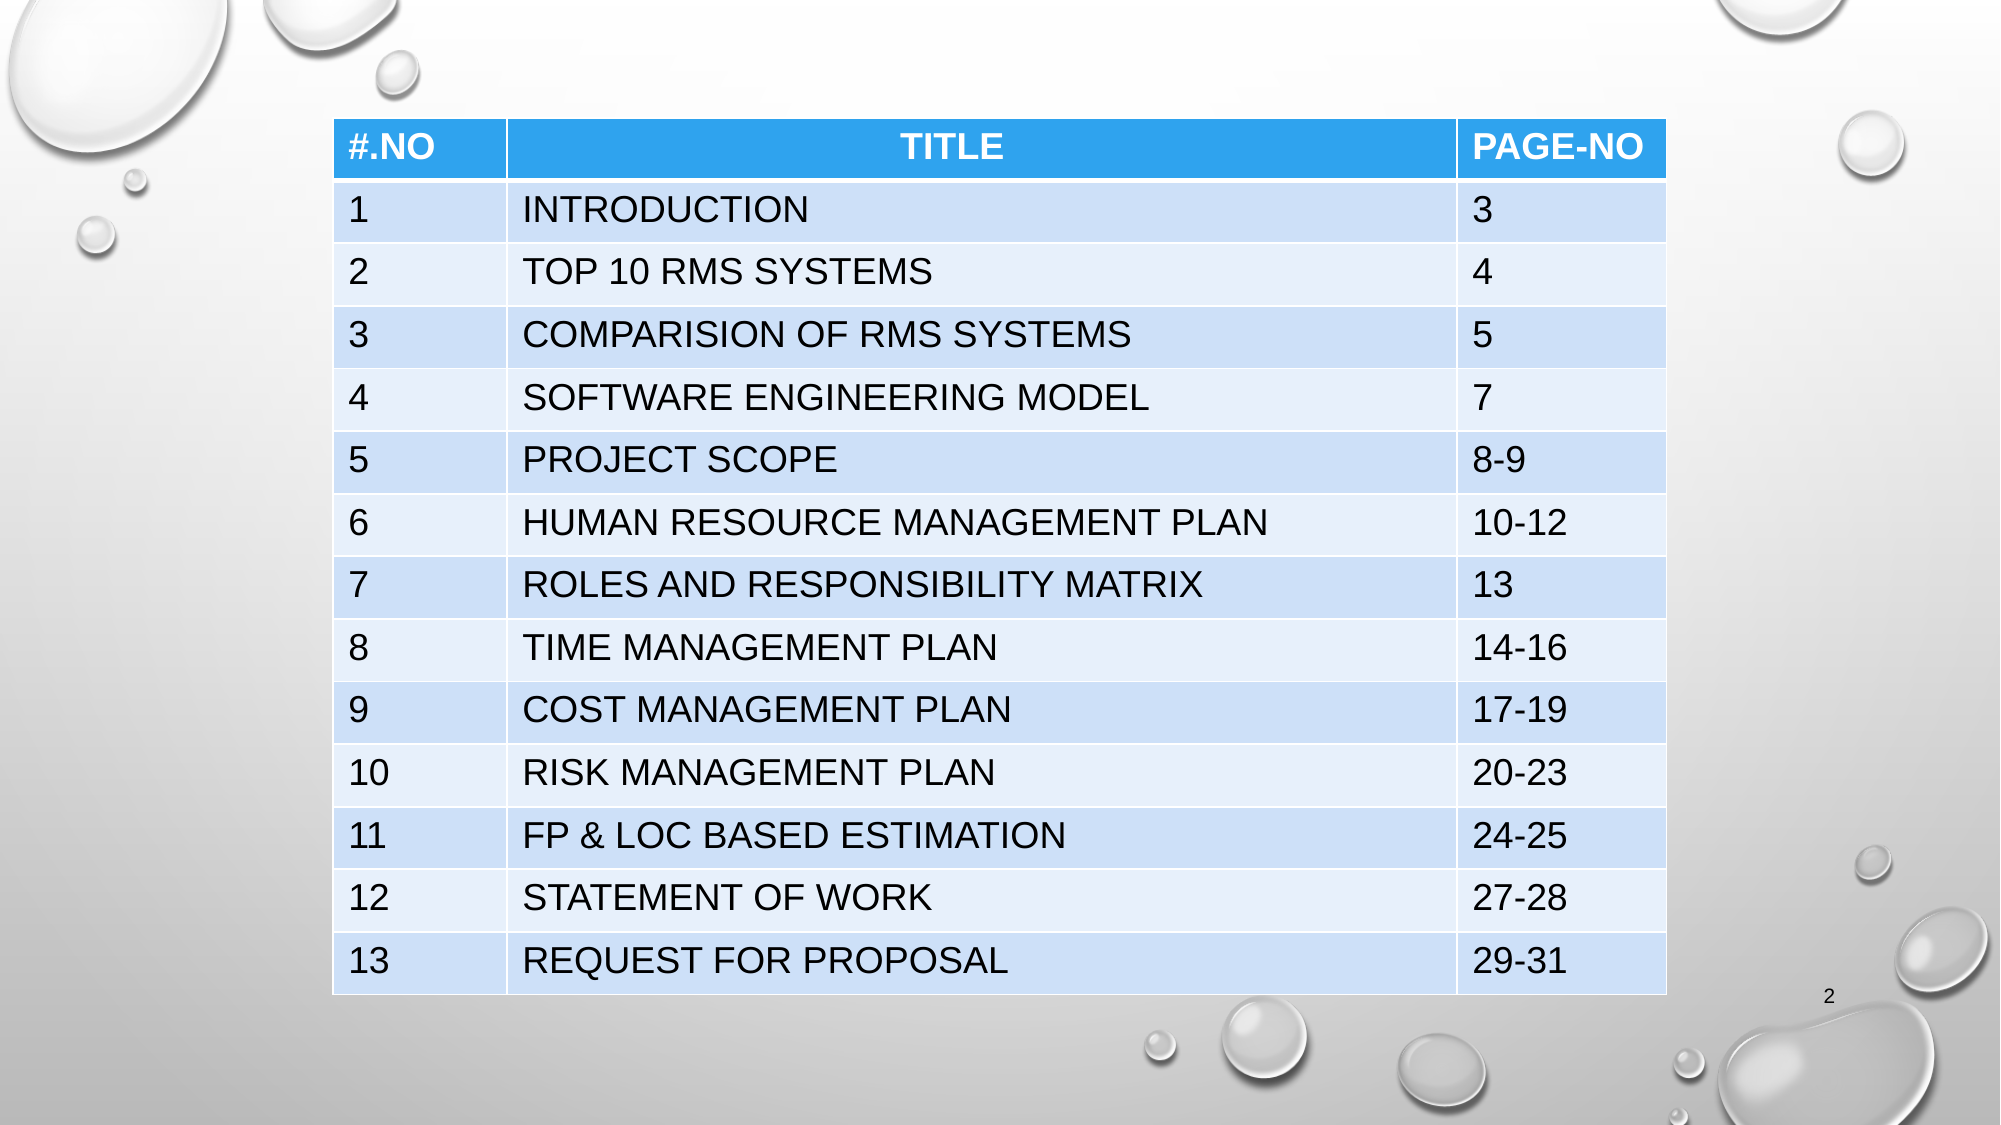

| #.NO | TITLE | PAGE-NO |
| --- | --- | --- |
| 1 | INTRODUCTION | 3 |
| 2 | TOP 10 RMS SYSTEMS | 4 |
| 3 | COMPARISION OF RMS SYSTEMS | 5 |
| 4 | SOFTWARE ENGINEERING MODEL | 7 |
| 5 | PROJECT SCOPE | 8-9 |
| 6 | HUMAN RESOURCE MANAGEMENT PLAN | 10-12 |
| 7 | ROLES AND RESPONSIBILITY MATRIX | 13 |
| 8 | TIME MANAGEMENT PLAN | 14-16 |
| 9 | COST MANAGEMENT PLAN | 17-19 |
| 10 | RISK MANAGEMENT PLAN | 20-23 |
| 11 | FP & LOC BASED ESTIMATION | 24-25 |
| 12 | STATEMENT OF WORK | 27-28 |
| 13 | REQUEST FOR PROPOSAL | 29-31 |
2